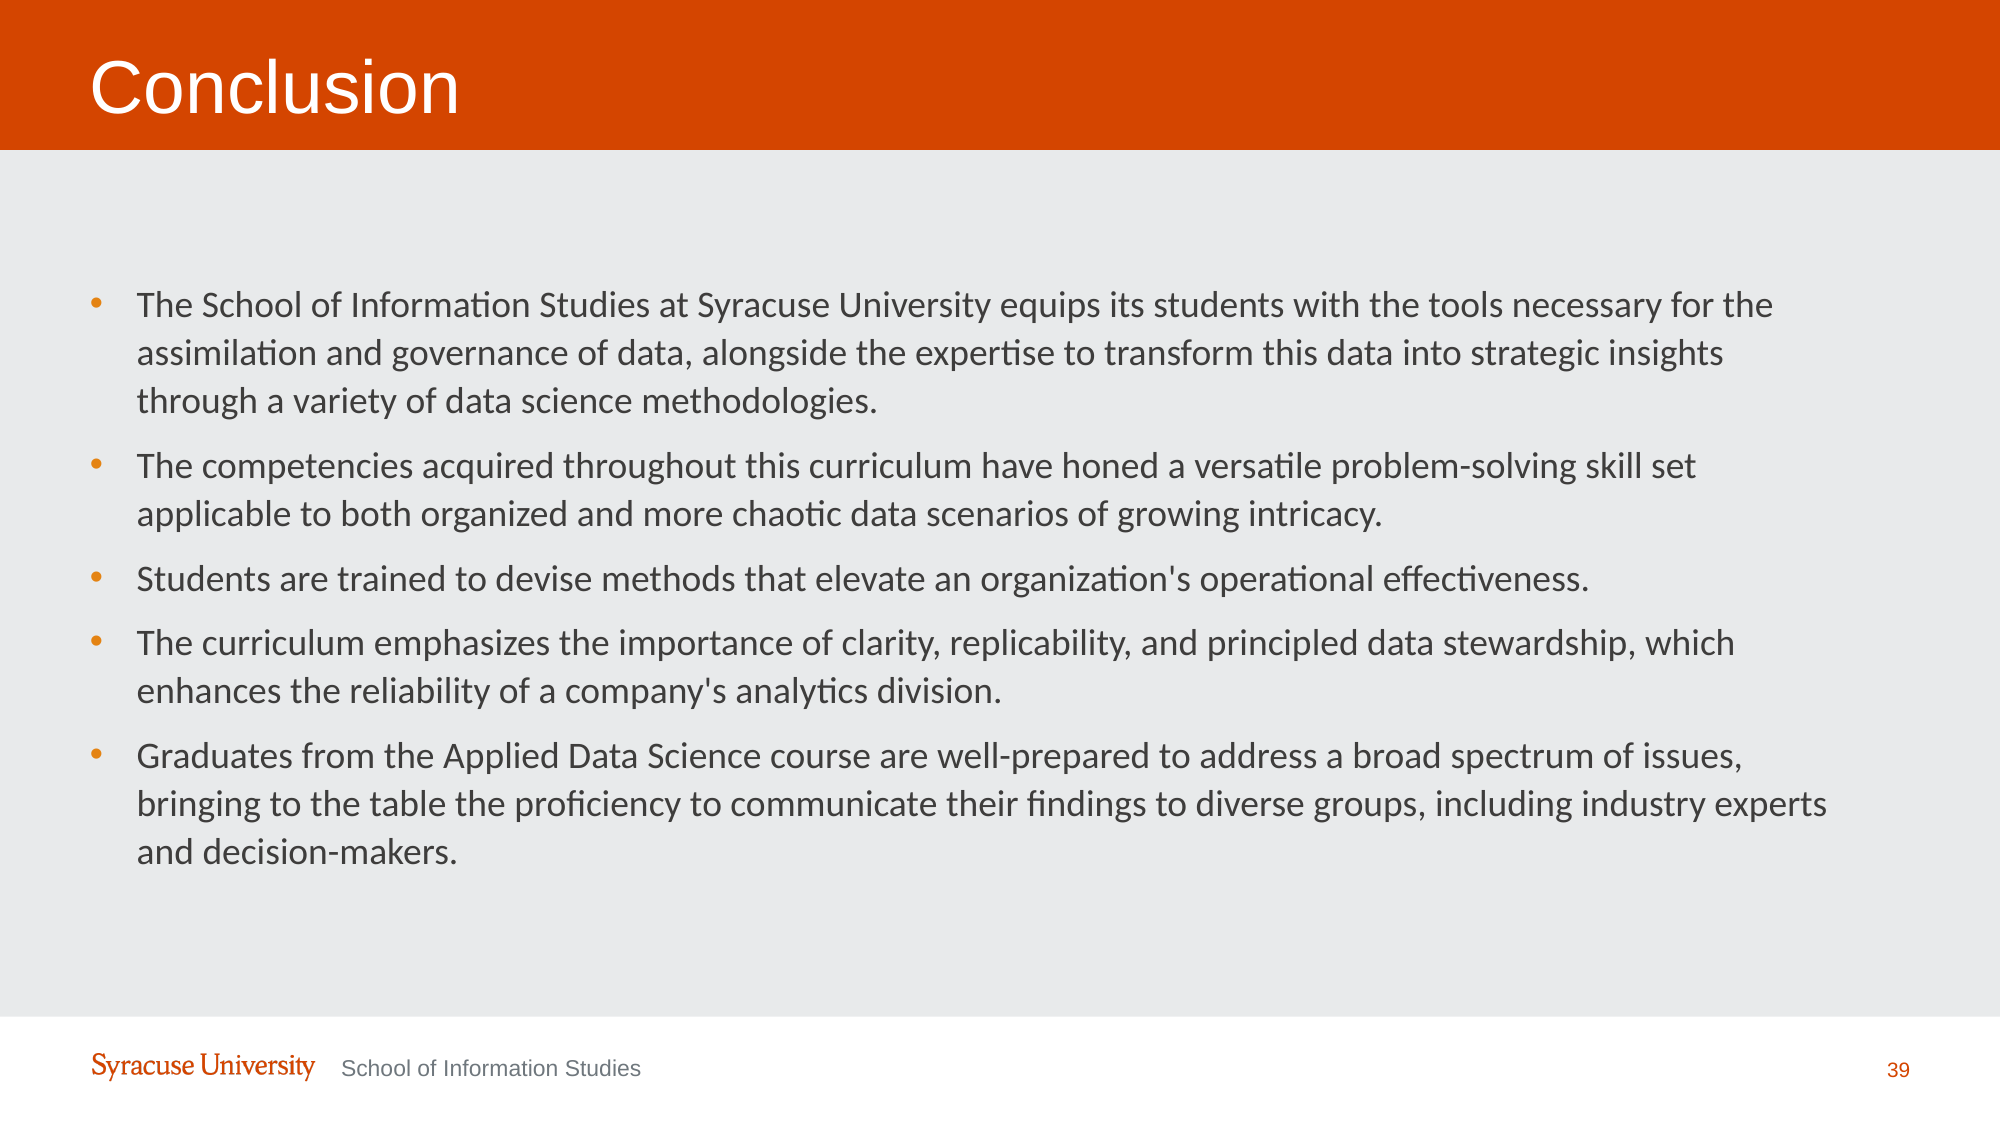

# Conclusion

The School of Information Studies at Syracuse University equips its students with the tools necessary for the assimilation and governance of data, alongside the expertise to transform this data into strategic insights through a variety of data science methodologies.
The competencies acquired throughout this curriculum have honed a versatile problem-solving skill set applicable to both organized and more chaotic data scenarios of growing intricacy.
Students are trained to devise methods that elevate an organization's operational effectiveness.
The curriculum emphasizes the importance of clarity, replicability, and principled data stewardship, which enhances the reliability of a company's analytics division.
Graduates from the Applied Data Science course are well-prepared to address a broad spectrum of issues, bringing to the table the proficiency to communicate their findings to diverse groups, including industry experts and decision-makers.
39
School of Information Studies